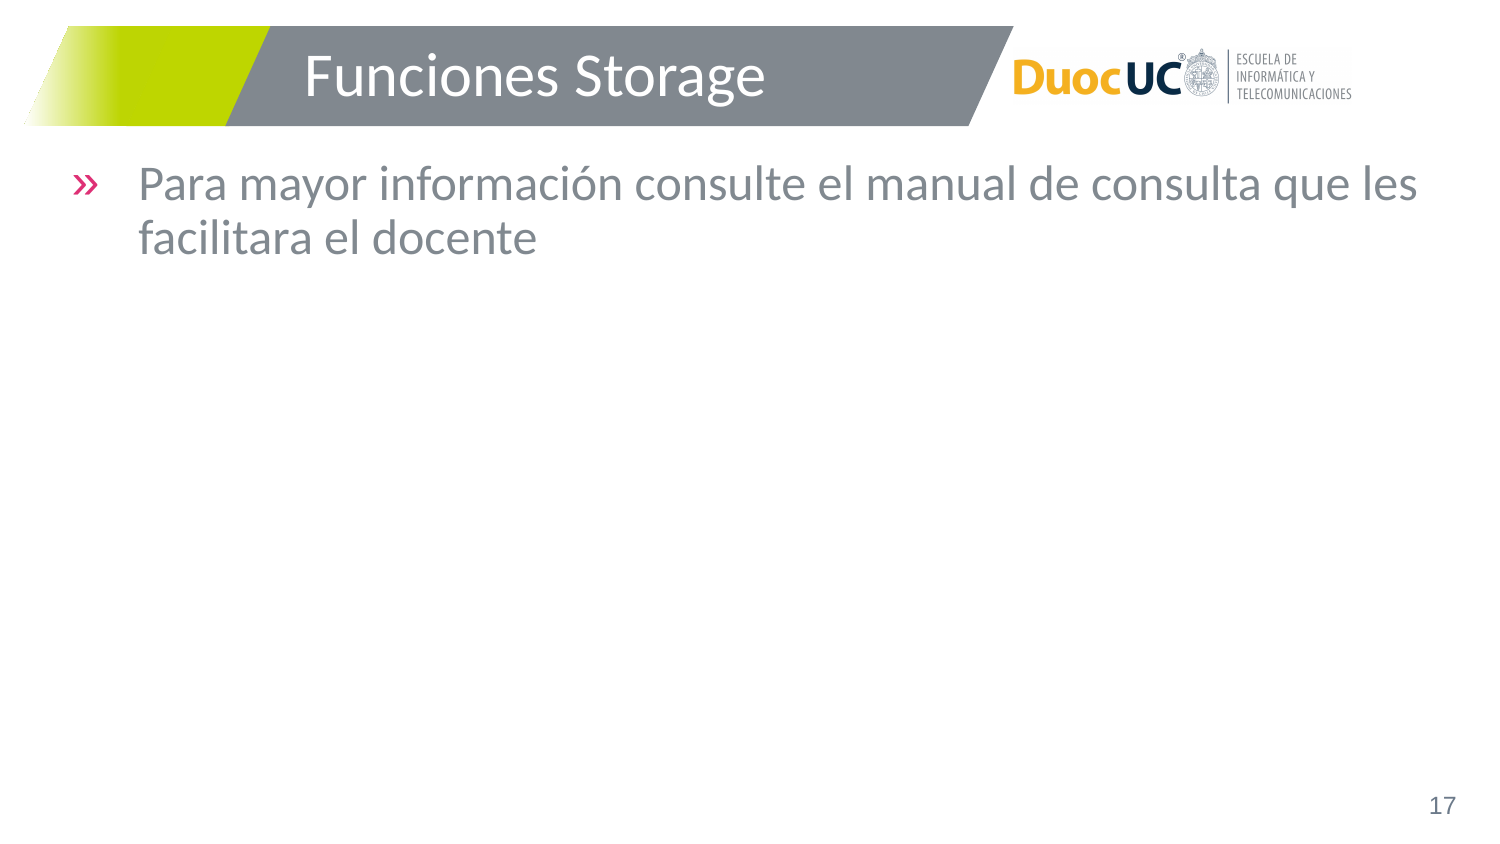

# Funciones Storage
Para mayor información consulte el manual de consulta que les facilitara el docente